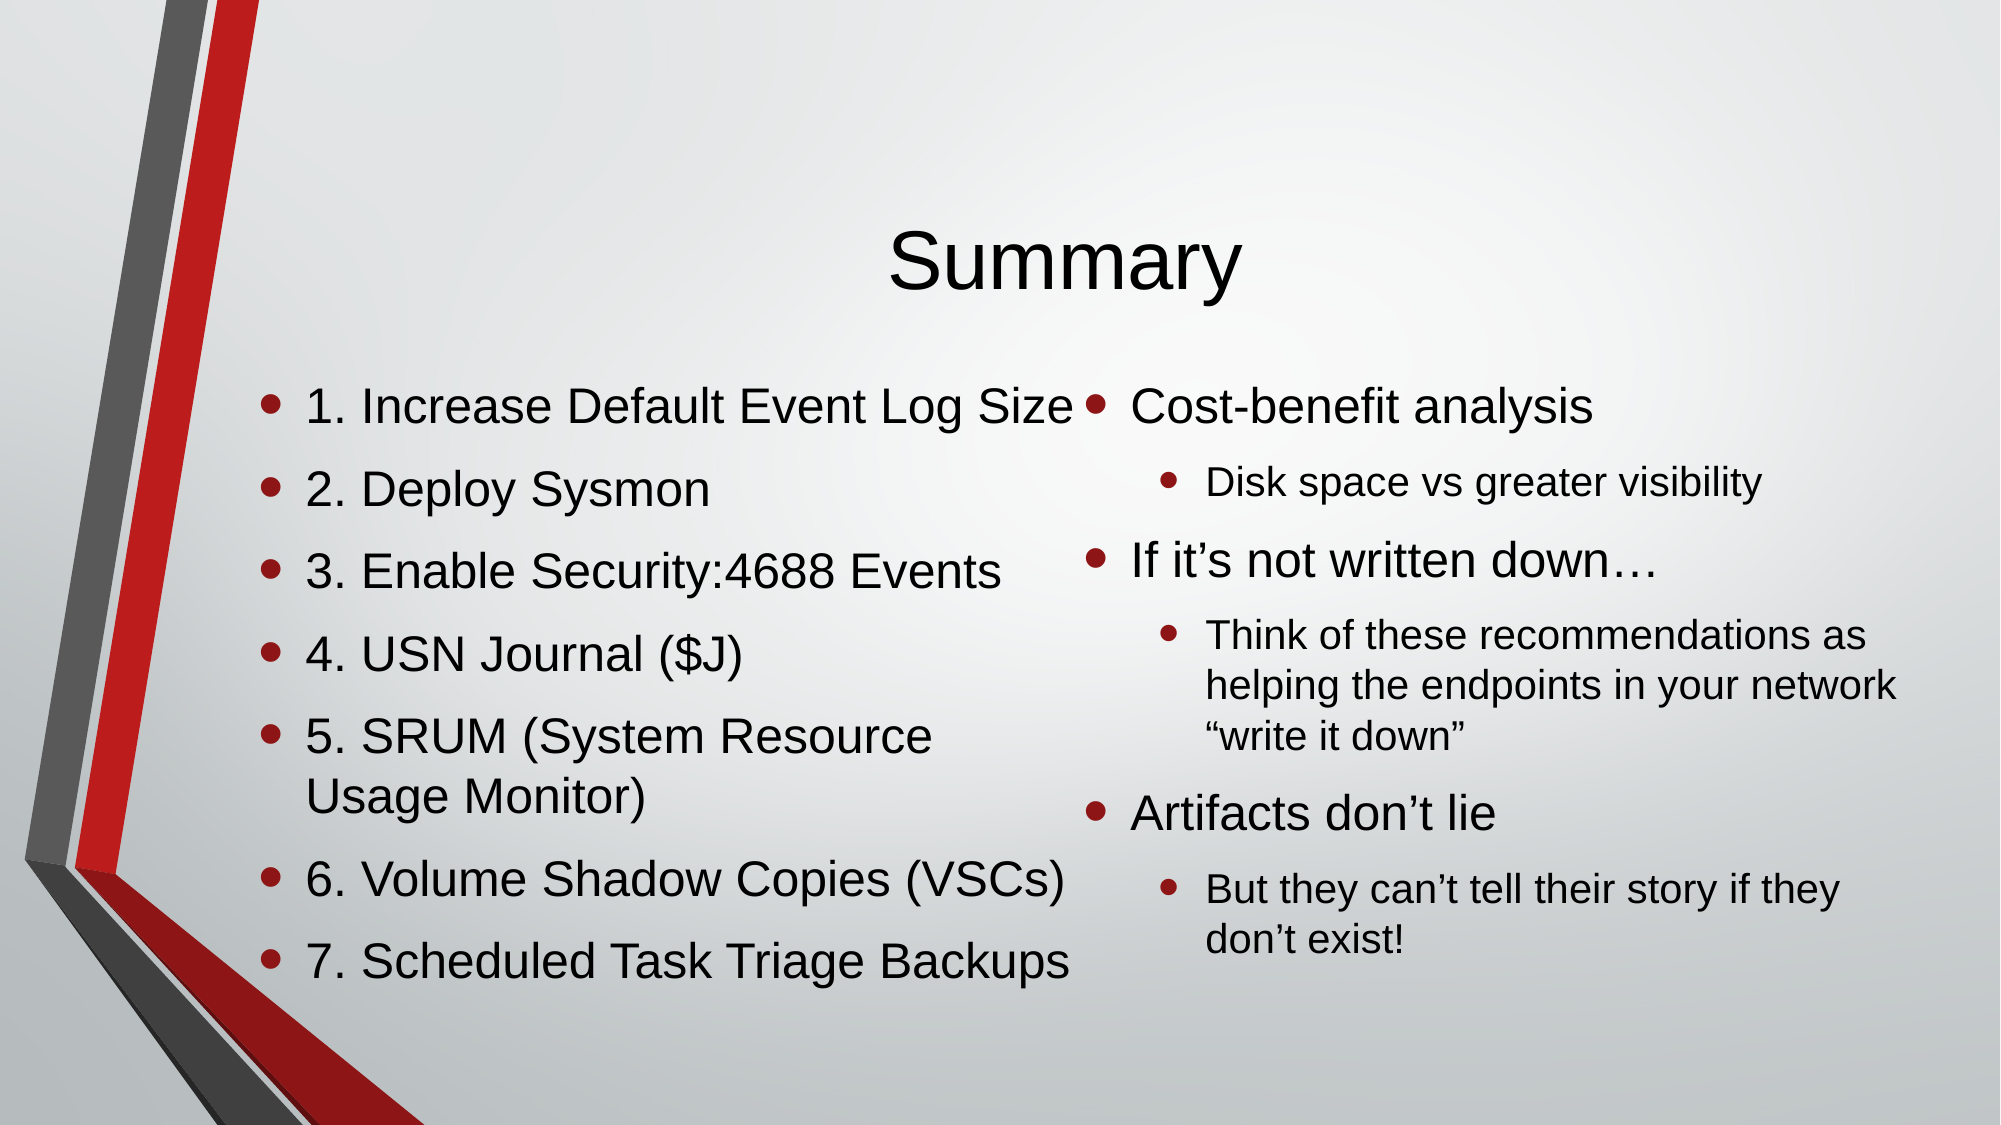

# Summary
1. Increase Default Event Log Size
2. Deploy Sysmon
3. Enable Security:4688 Events
4. USN Journal ($J)
5. SRUM (System Resource Usage Monitor)
6. Volume Shadow Copies (VSCs)
7. Scheduled Task Triage Backups
Cost-benefit analysis
Disk space vs greater visibility
If it’s not written down…
Think of these recommendations as helping the endpoints in your network “write it down”
Artifacts don’t lie
But they can’t tell their story if they don’t exist!